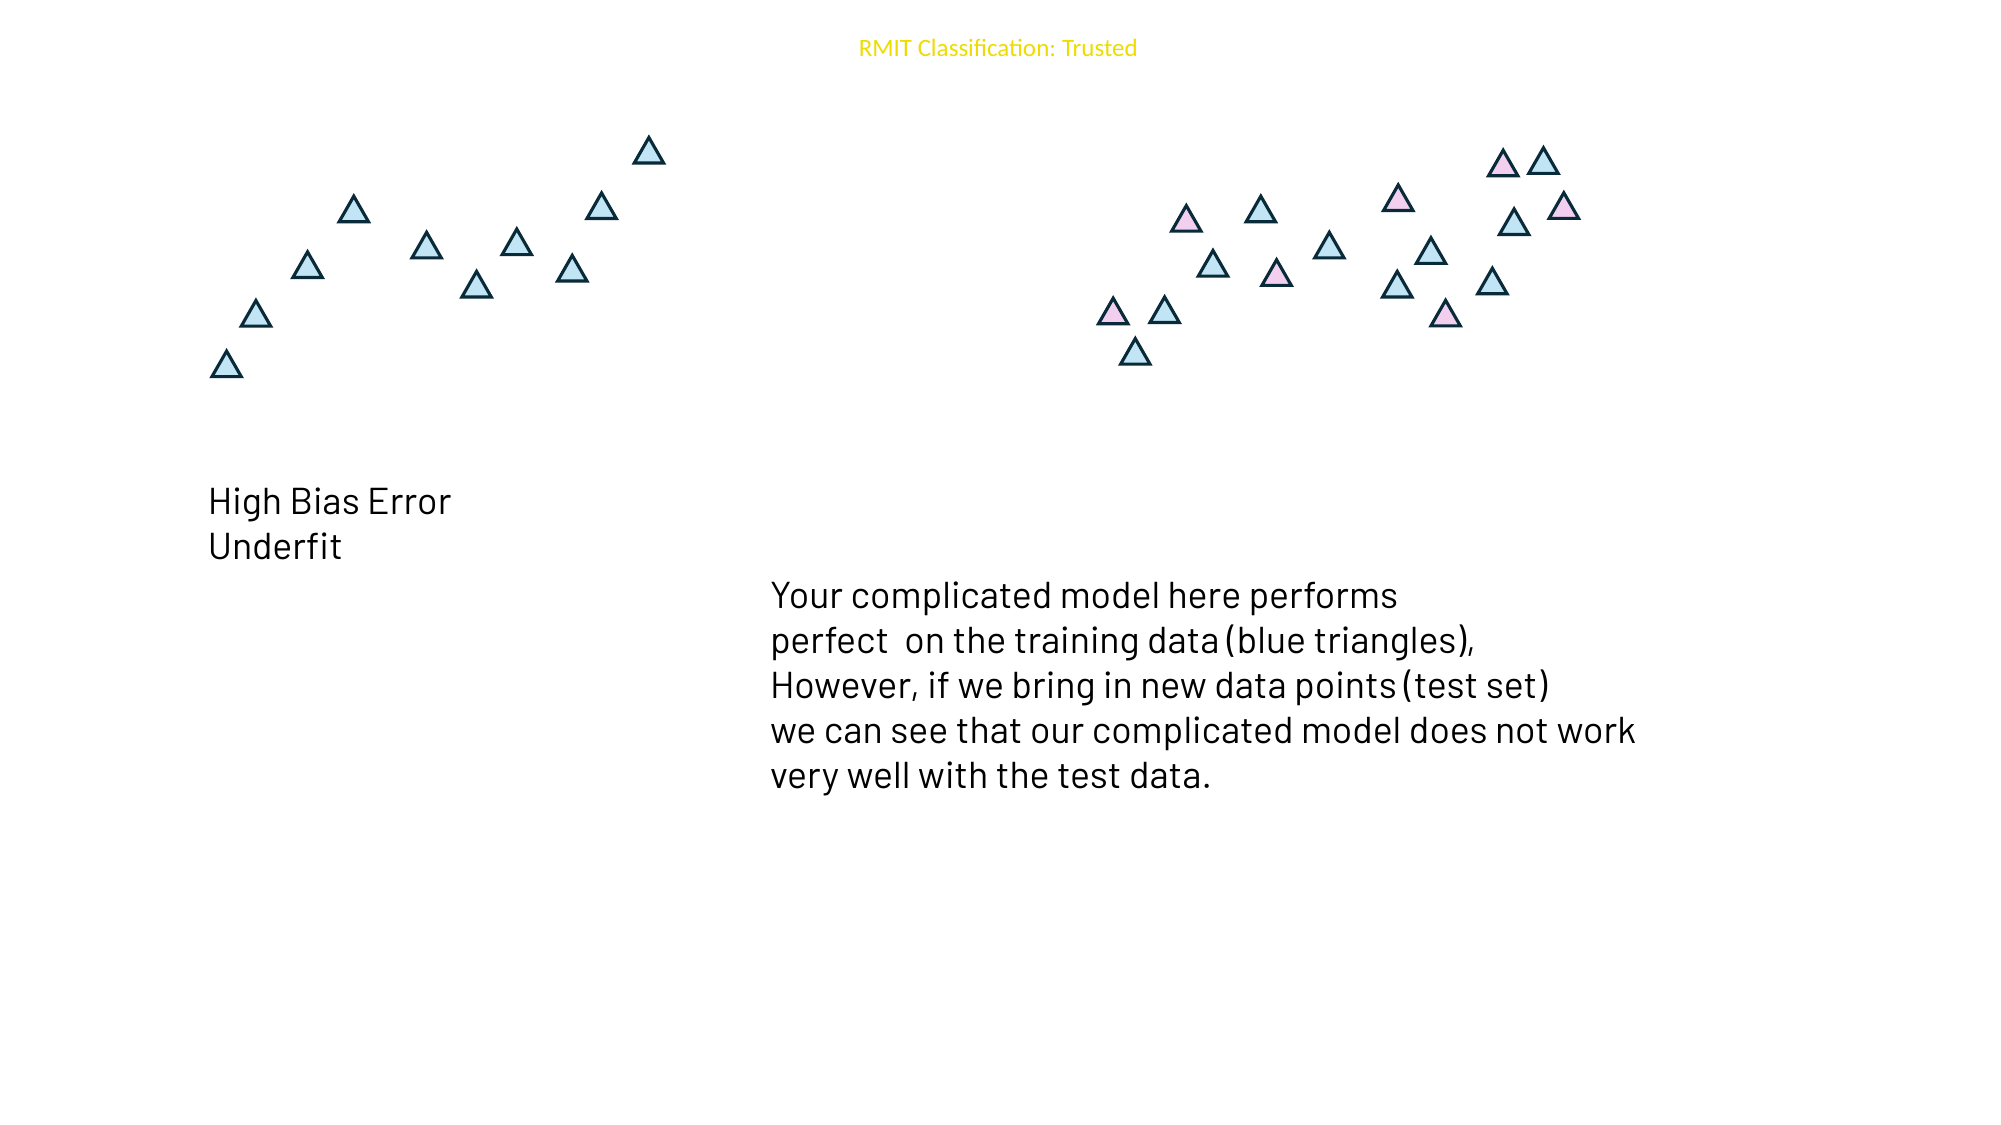

High Bias Error
Underfit
Your complicated model here performs
perfect  on the training data (blue triangles),
However, if we bring in new data points (test set)
we can see that our complicated model does not work
very well with the test data.